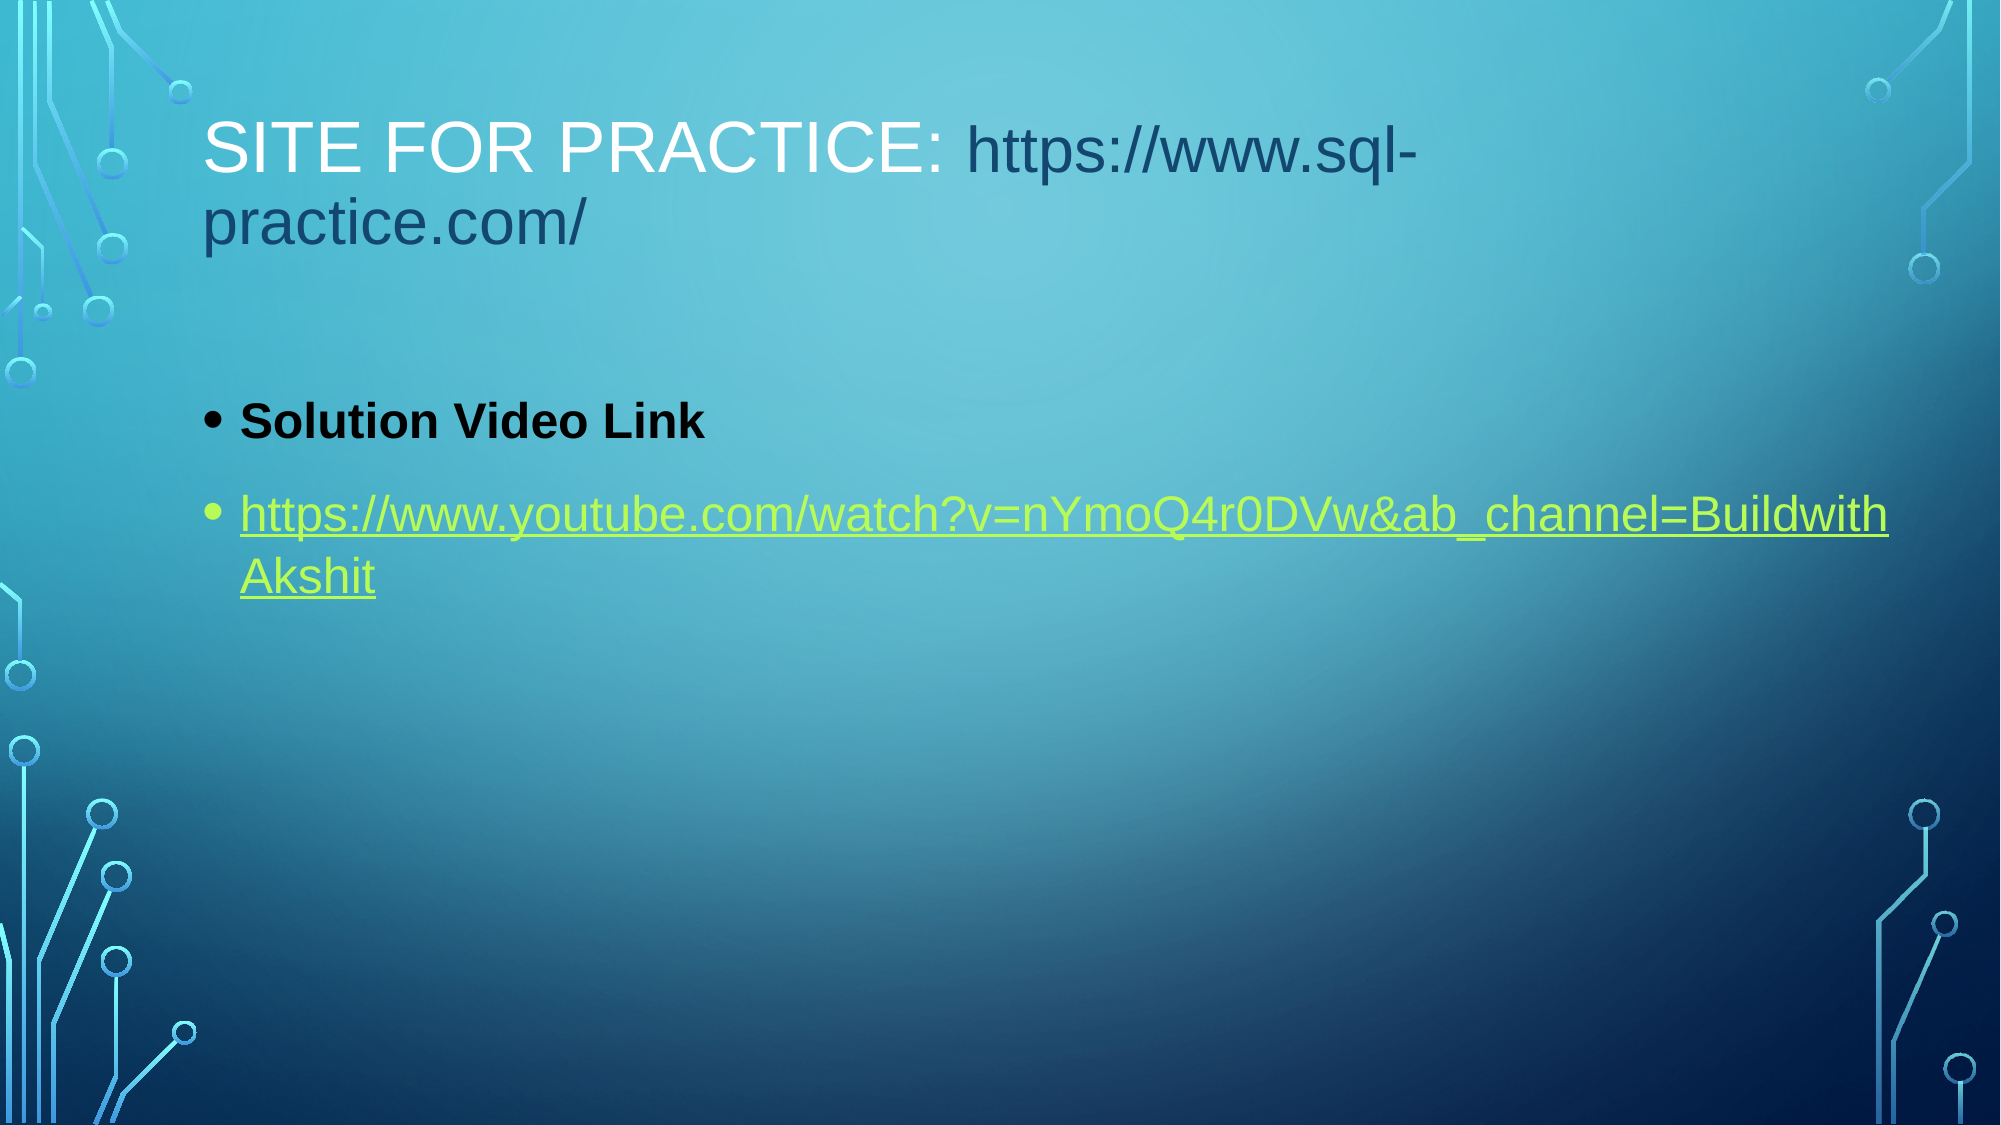

# Site for practice: https://www.sql-practice.com/
Solution Video Link
https://www.youtube.com/watch?v=nYmoQ4r0DVw&ab_channel=BuildwithAkshit